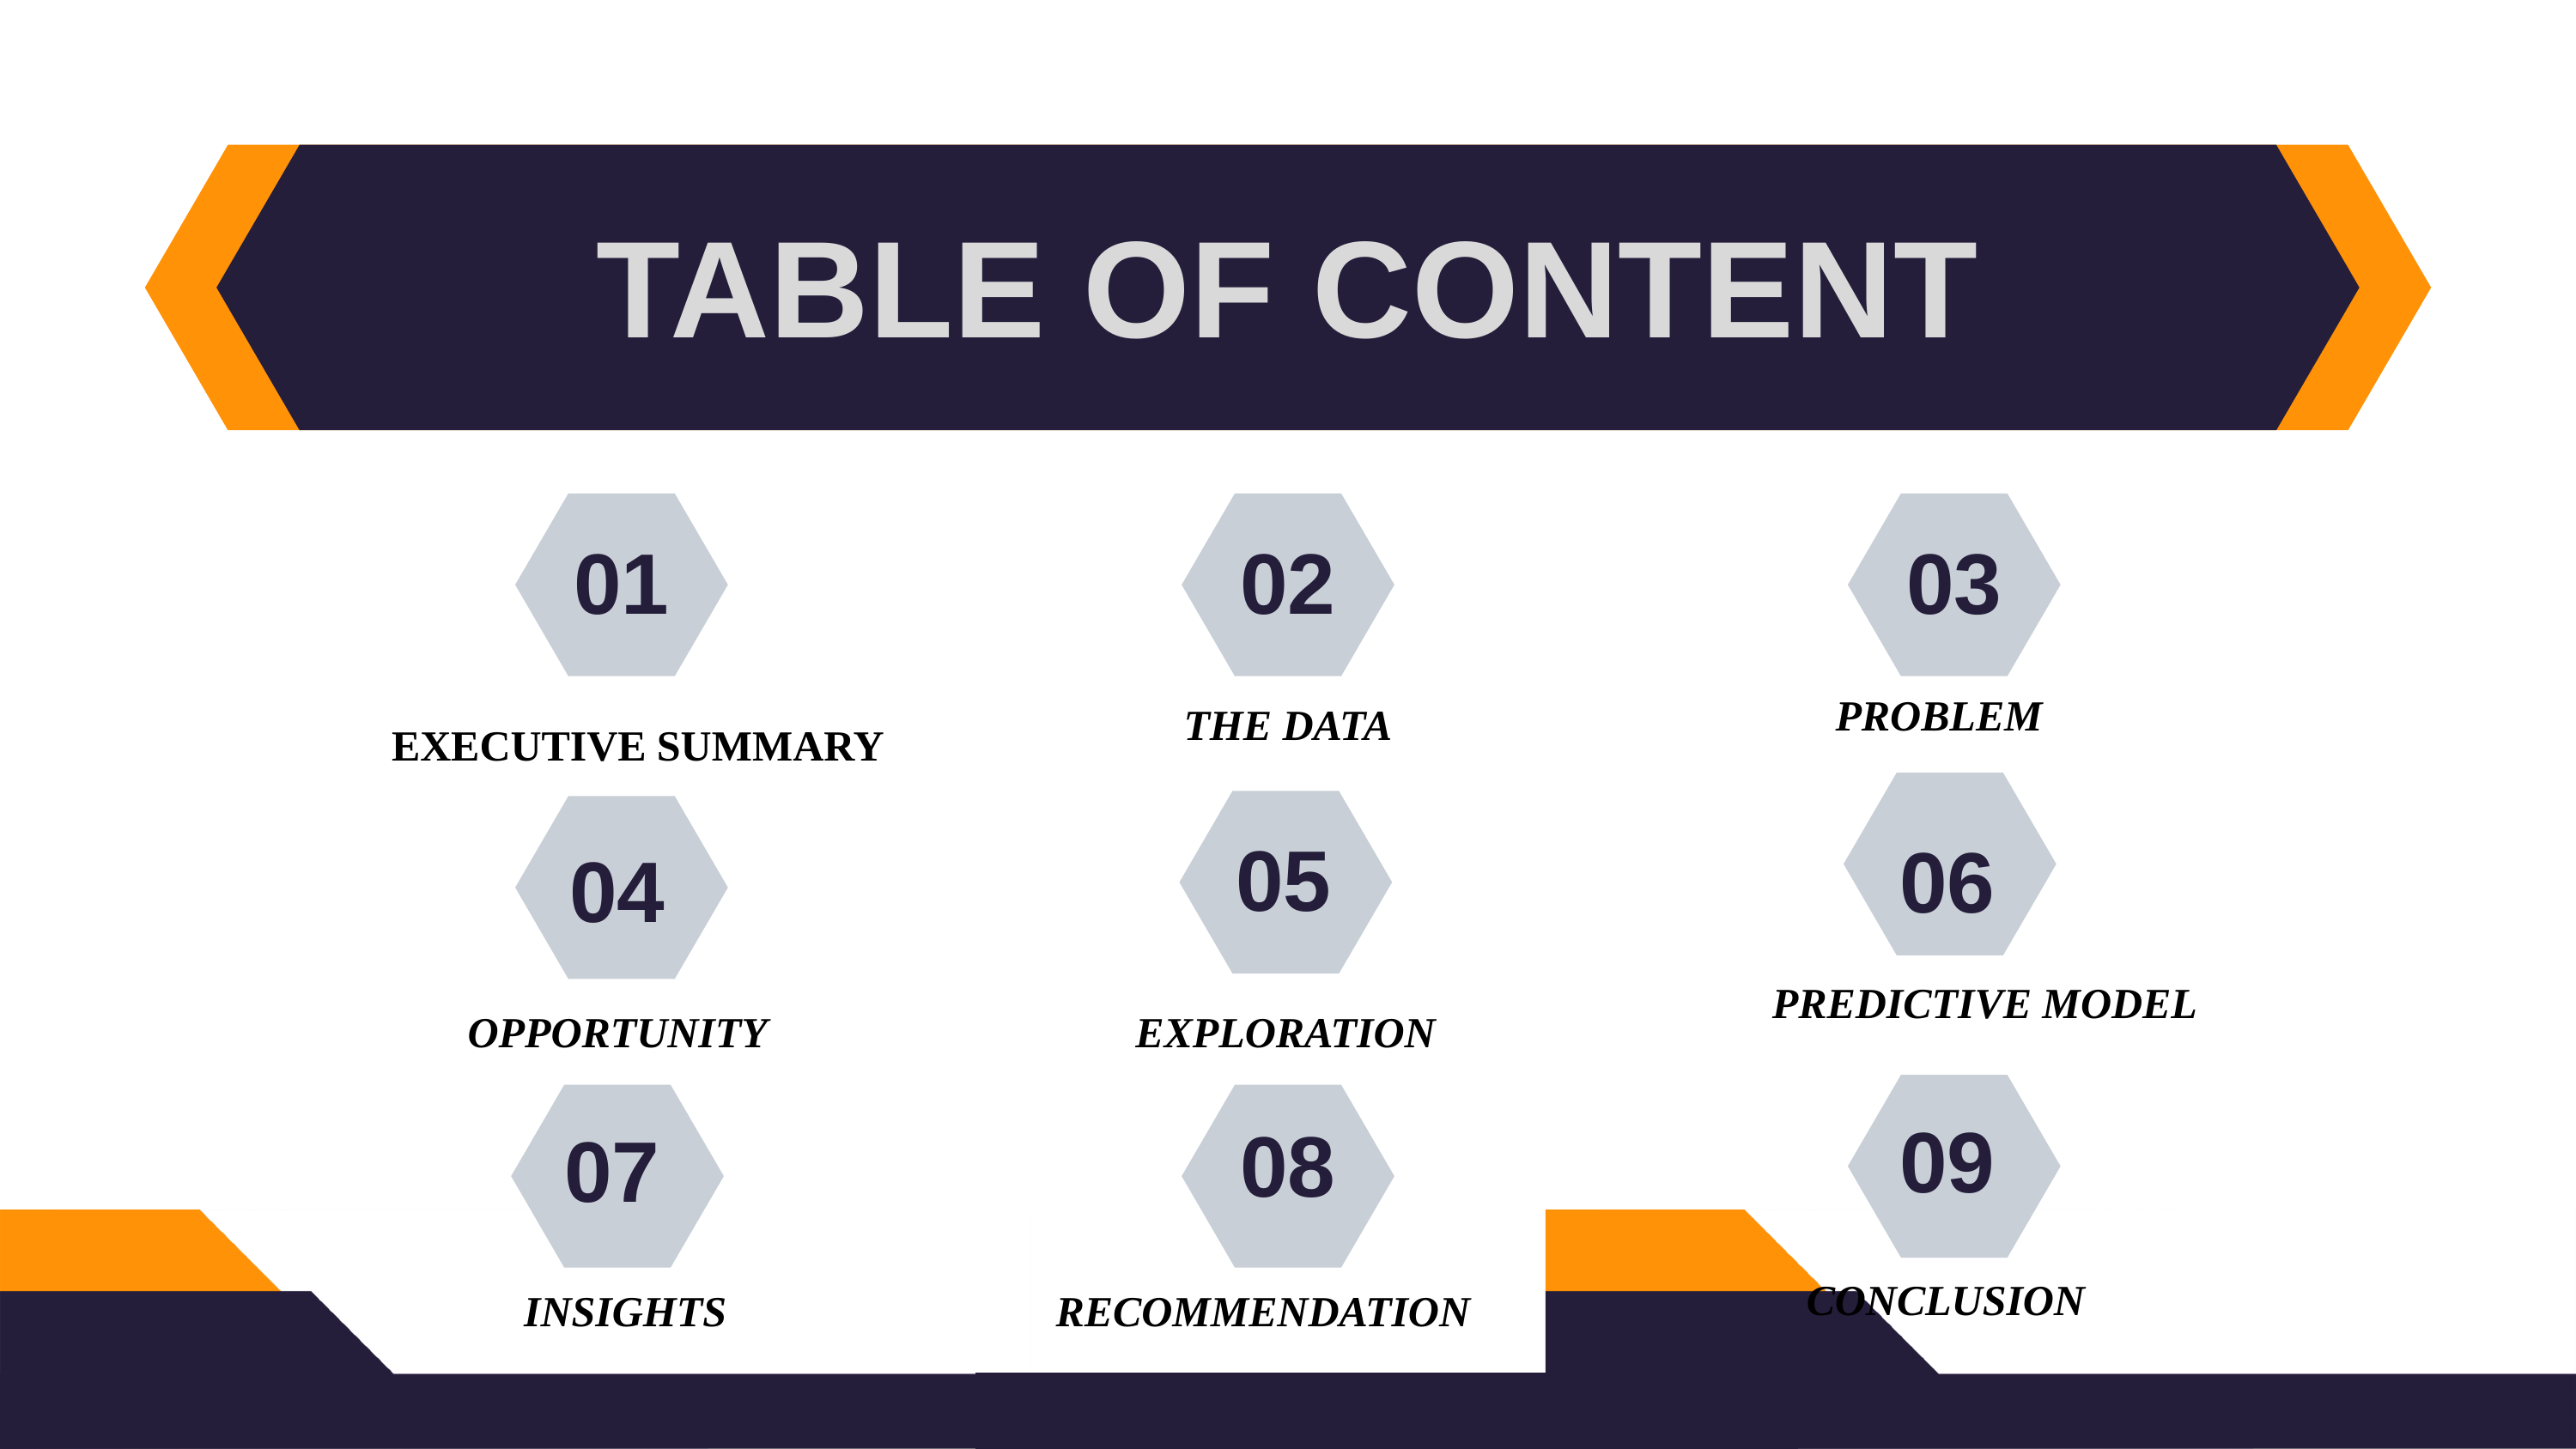

TABLE OF CONTENT

01
02
03
EXECUTIVE SUMMARY
PROBLEM
THE DATA

05
06
04
PREDICTIVE MODEL
EXPLORATION
OPPORTUNITY

09
08
07

CONCLUSION
INSIGHTS
RECOMMENDATION